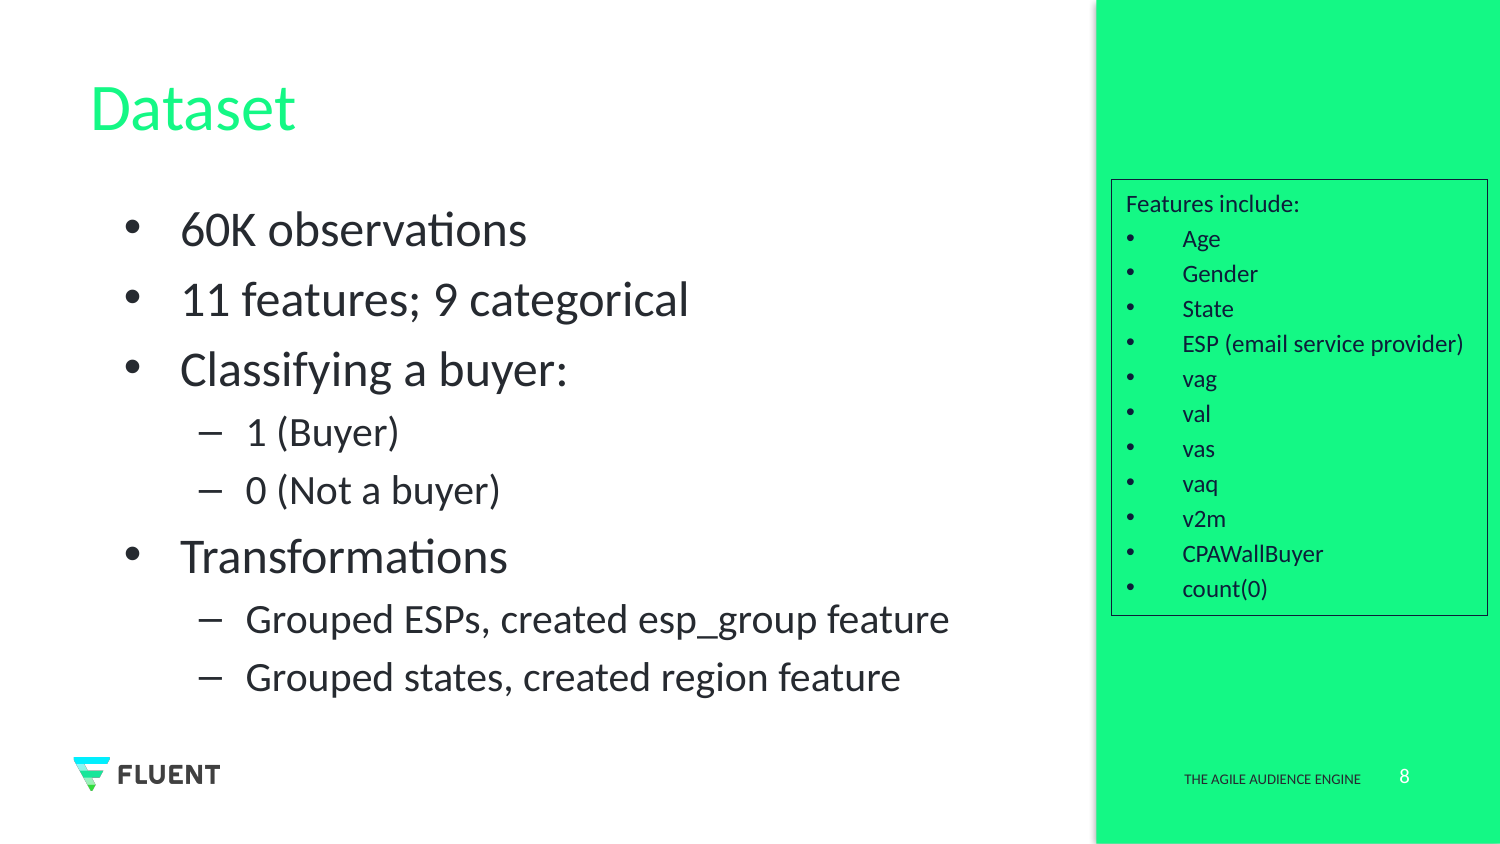

# Dataset
Features include:
Age
Gender
State
ESP (email service provider)
vag
val
vas
vaq
v2m
CPAWallBuyer
count(0)
60K observations
11 features; 9 categorical
Classifying a buyer:
1 (Buyer)
0 (Not a buyer)
Transformations
Grouped ESPs, created esp_group feature
Grouped states, created region feature
8